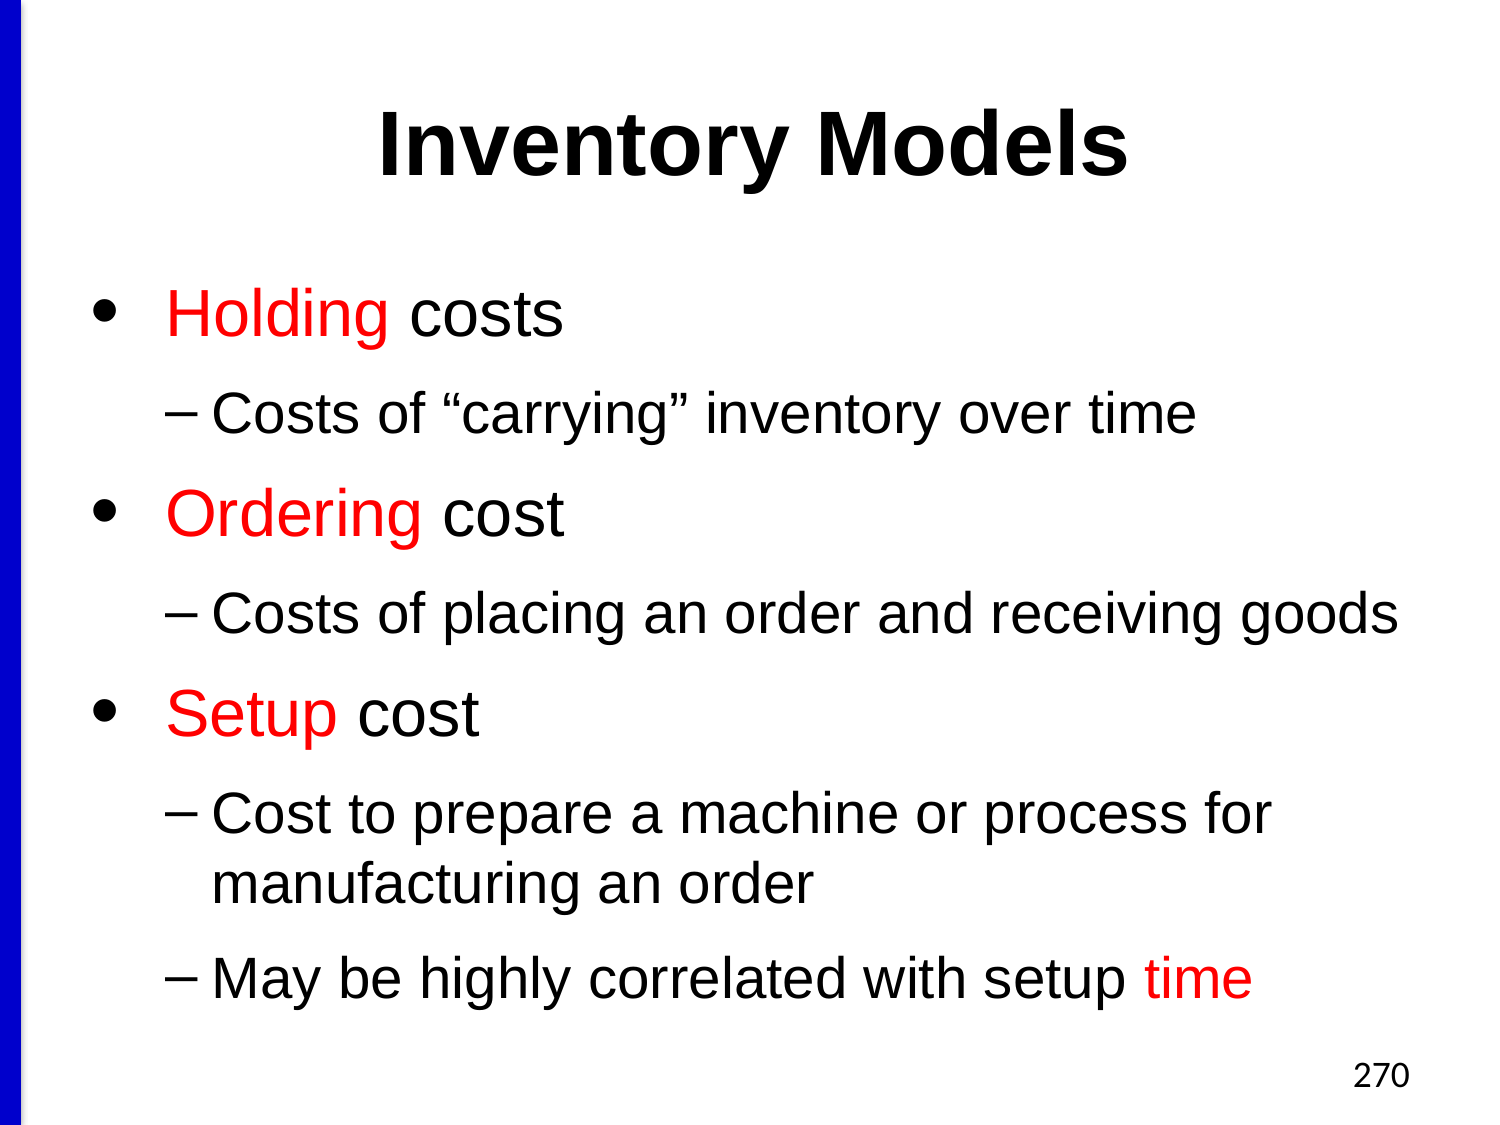

# Inventory Models
Holding costs
Costs of “carrying” inventory over time
Ordering cost
Costs of placing an order and receiving goods
Setup cost
Cost to prepare a machine or process for manufacturing an order
May be highly correlated with setup time
270